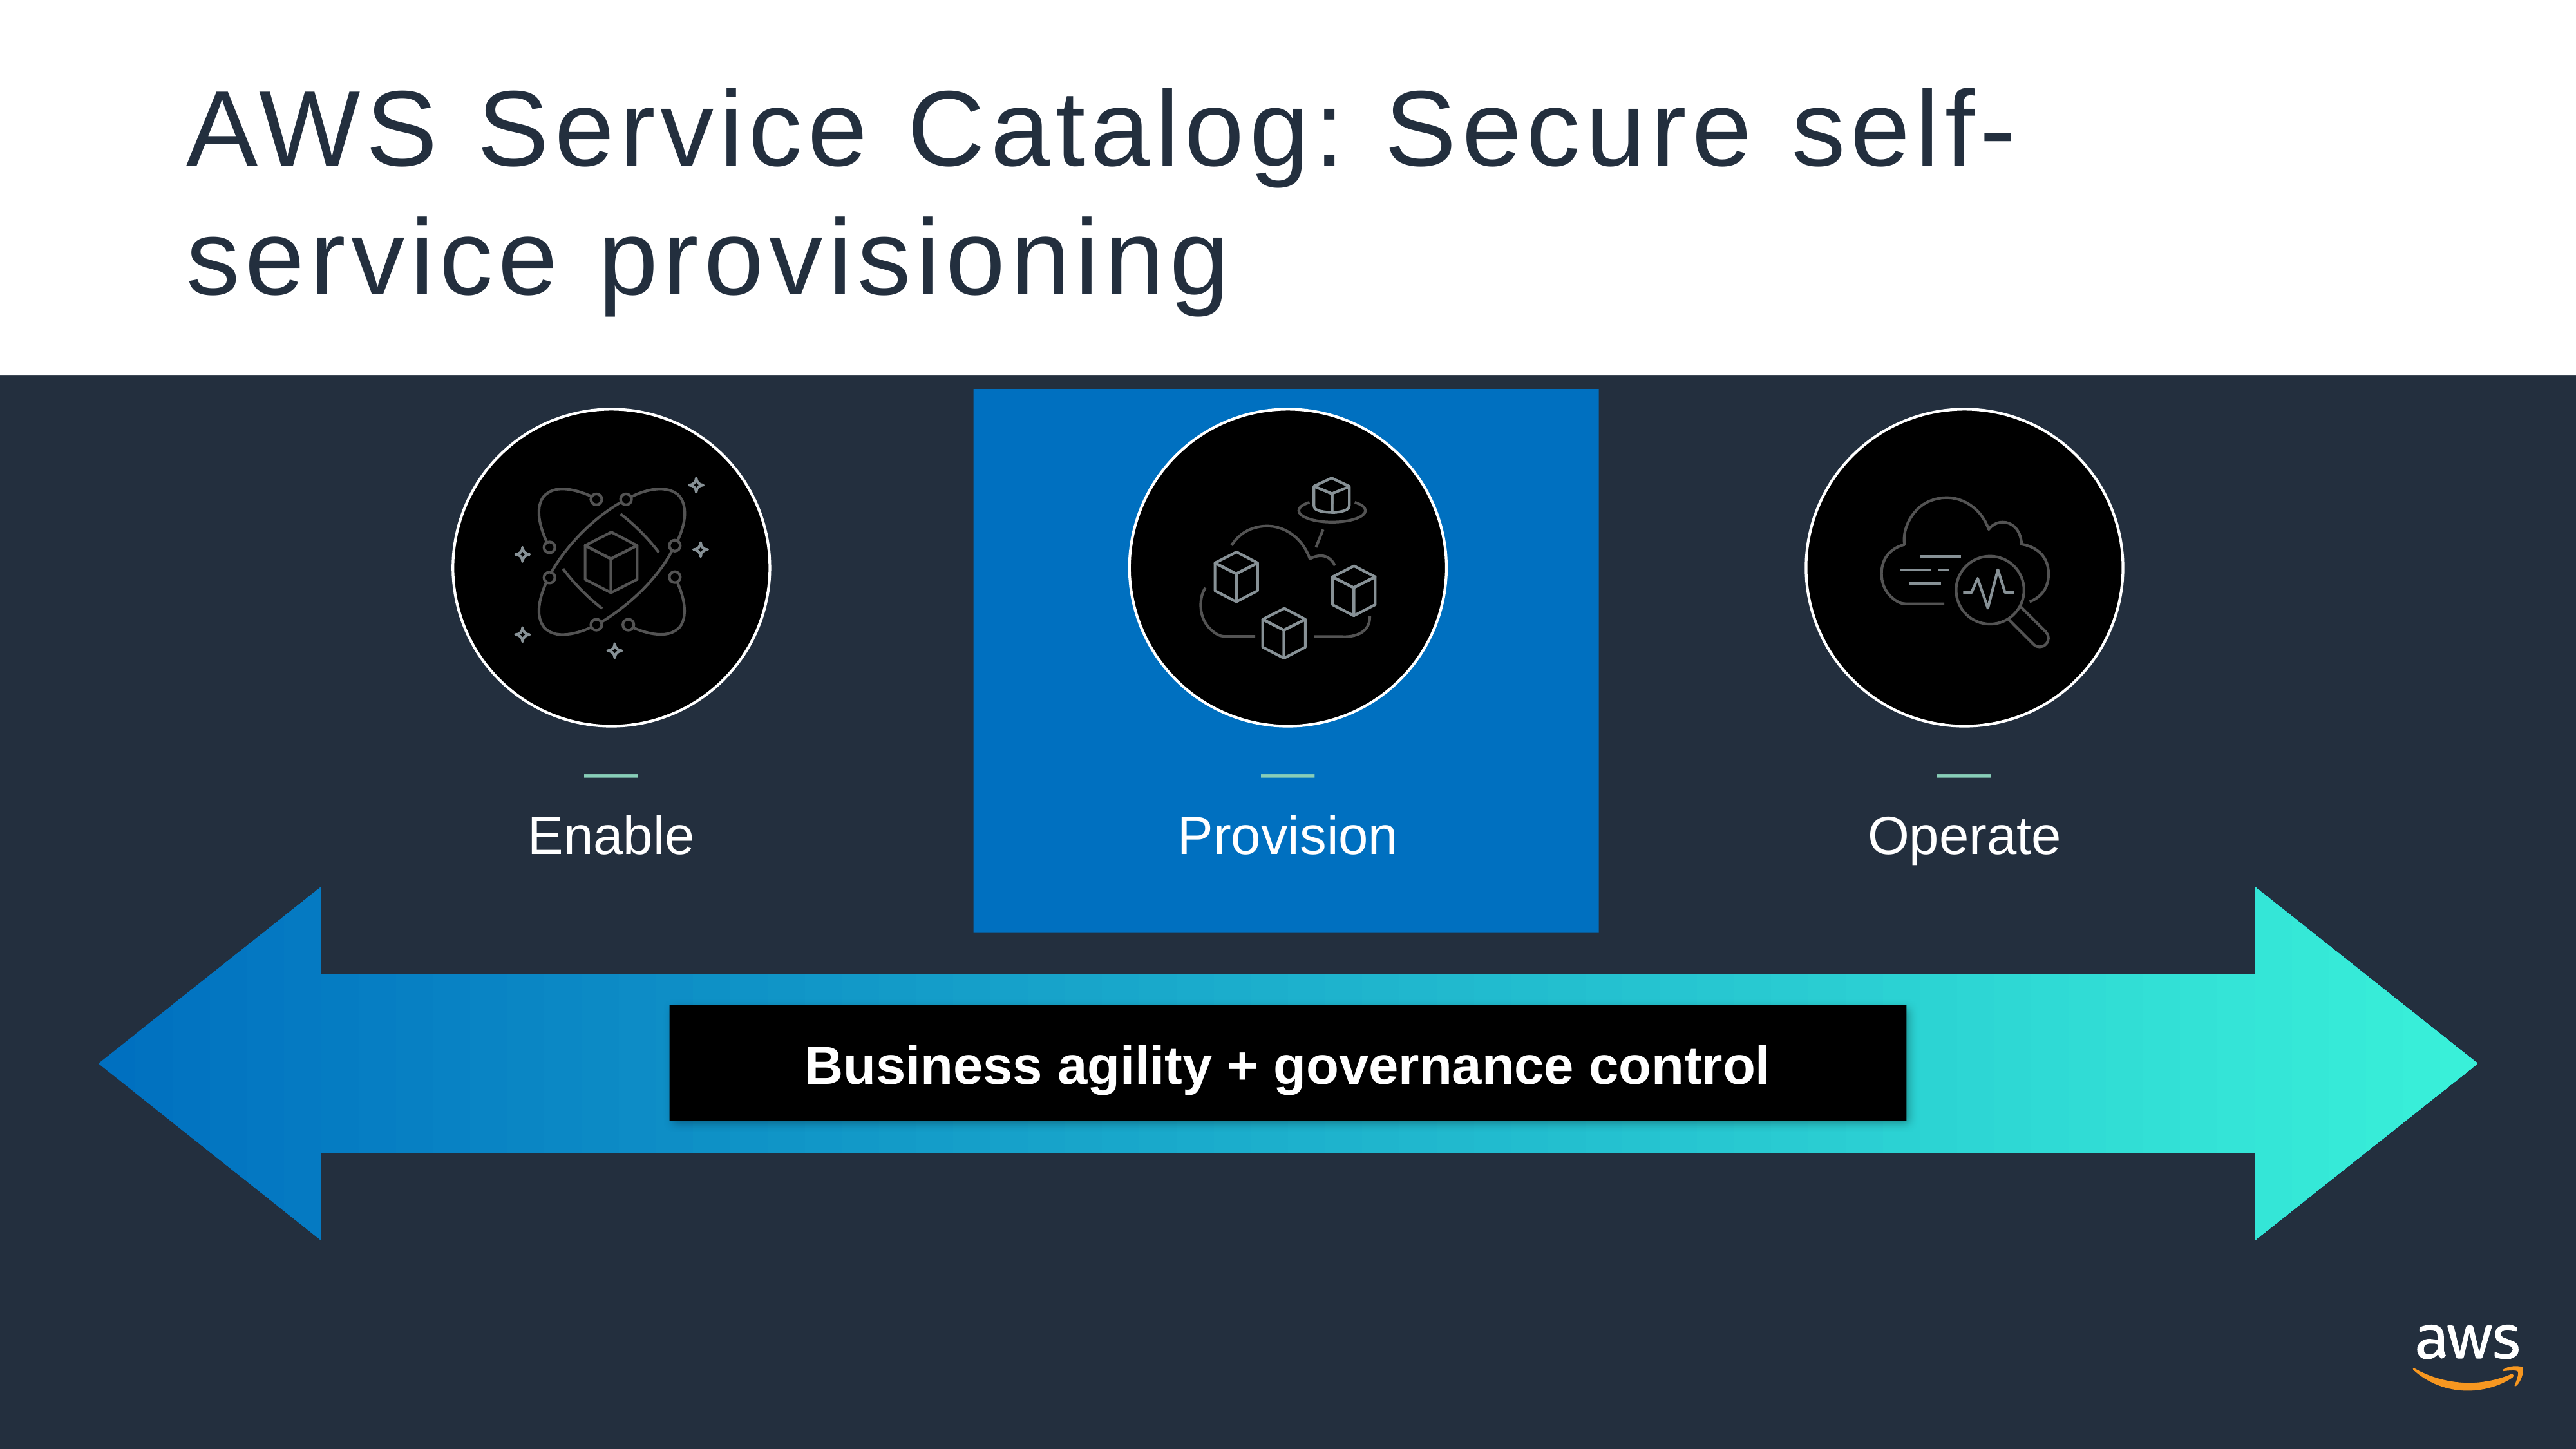

# AWS Service Catalog: Secure self-service provisioning

—
Provision
—
Enable
—
Operate

Business agility + governance control